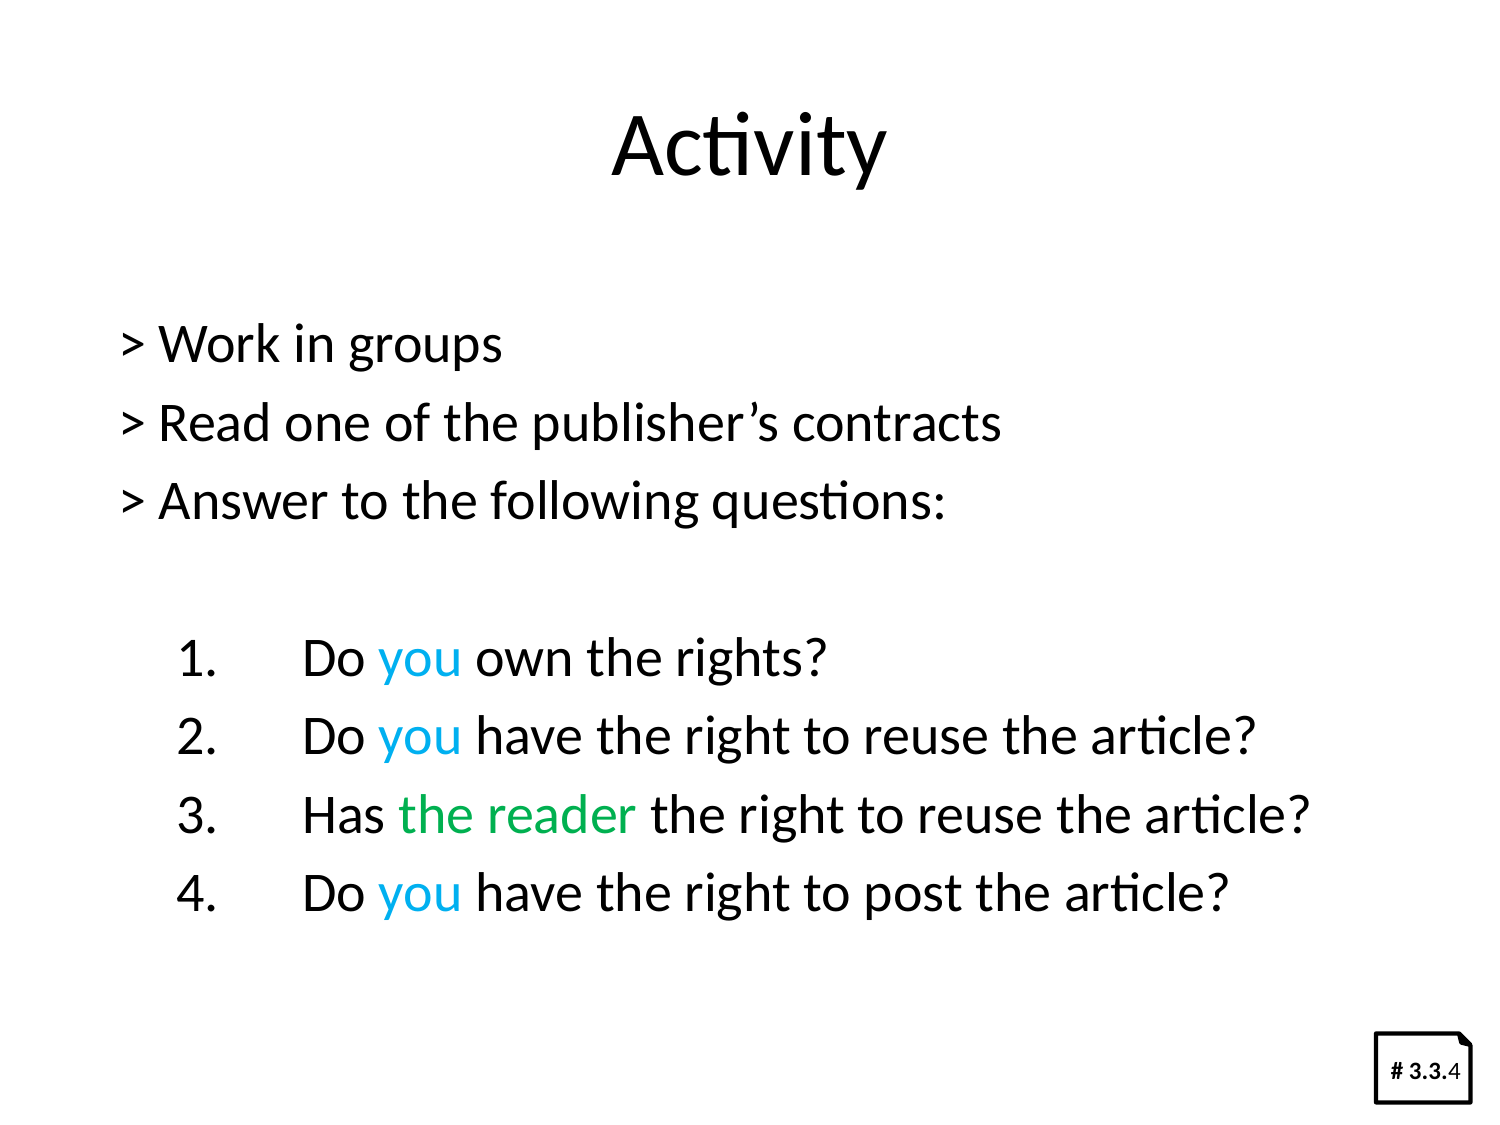

# Activity
> Work in groups
> Read one of the publisher’s contracts
> Answer to the following questions:

	1.	Do you own the rights?
	2.	Do you have the right to reuse the article?
	3.	Has the reader the right to reuse the article?
	4.	Do you have the right to post the article?

# 3.3.4